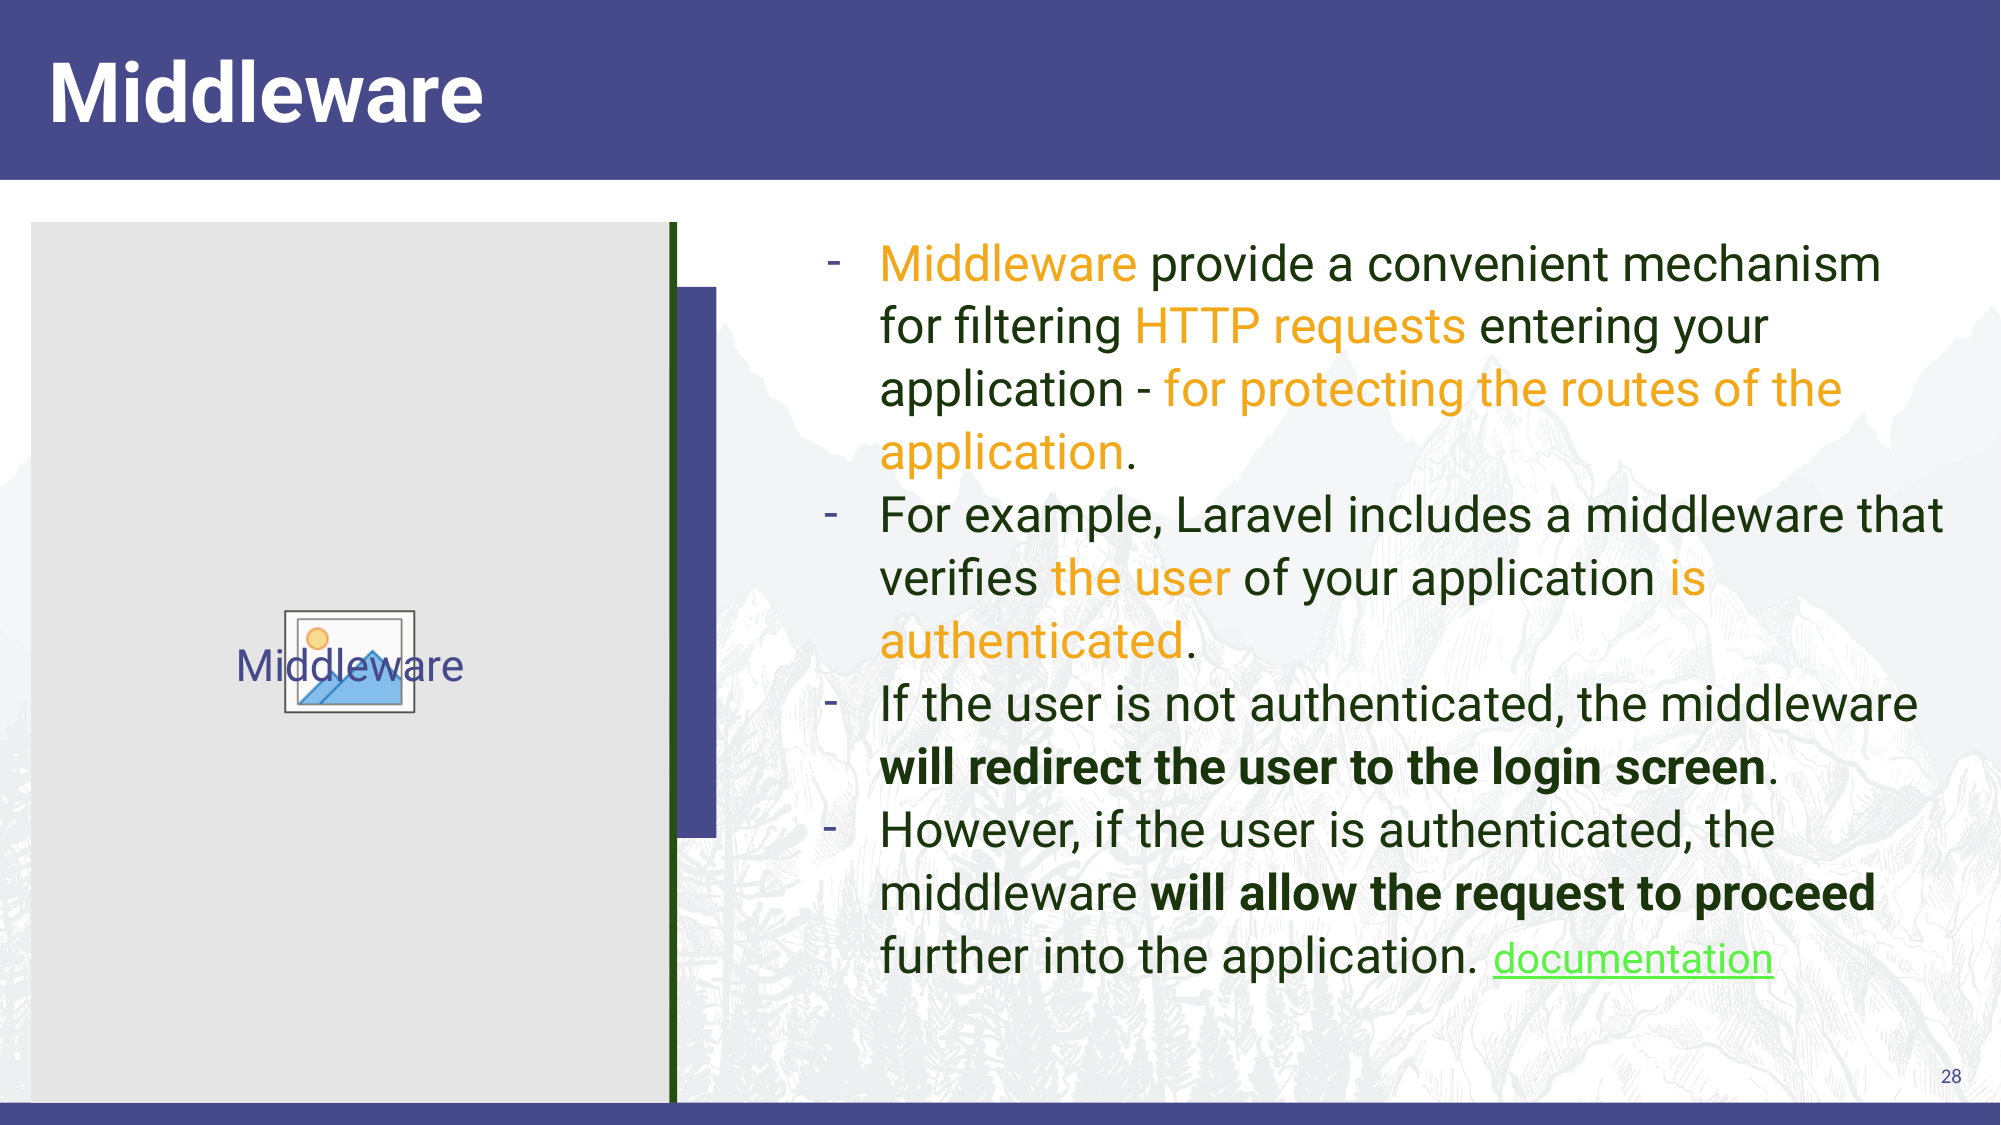

# Middleware
Middleware provide a convenient mechanism for filtering HTTP requests entering your application - for protecting the routes of the application.
For example, Laravel includes a middleware that verifies the user of your application is authenticated.
If the user is not authenticated, the middleware will redirect the user to the login screen.
However, if the user is authenticated, the middleware will allow the request to proceed further into the application. documentation

Middleware
28